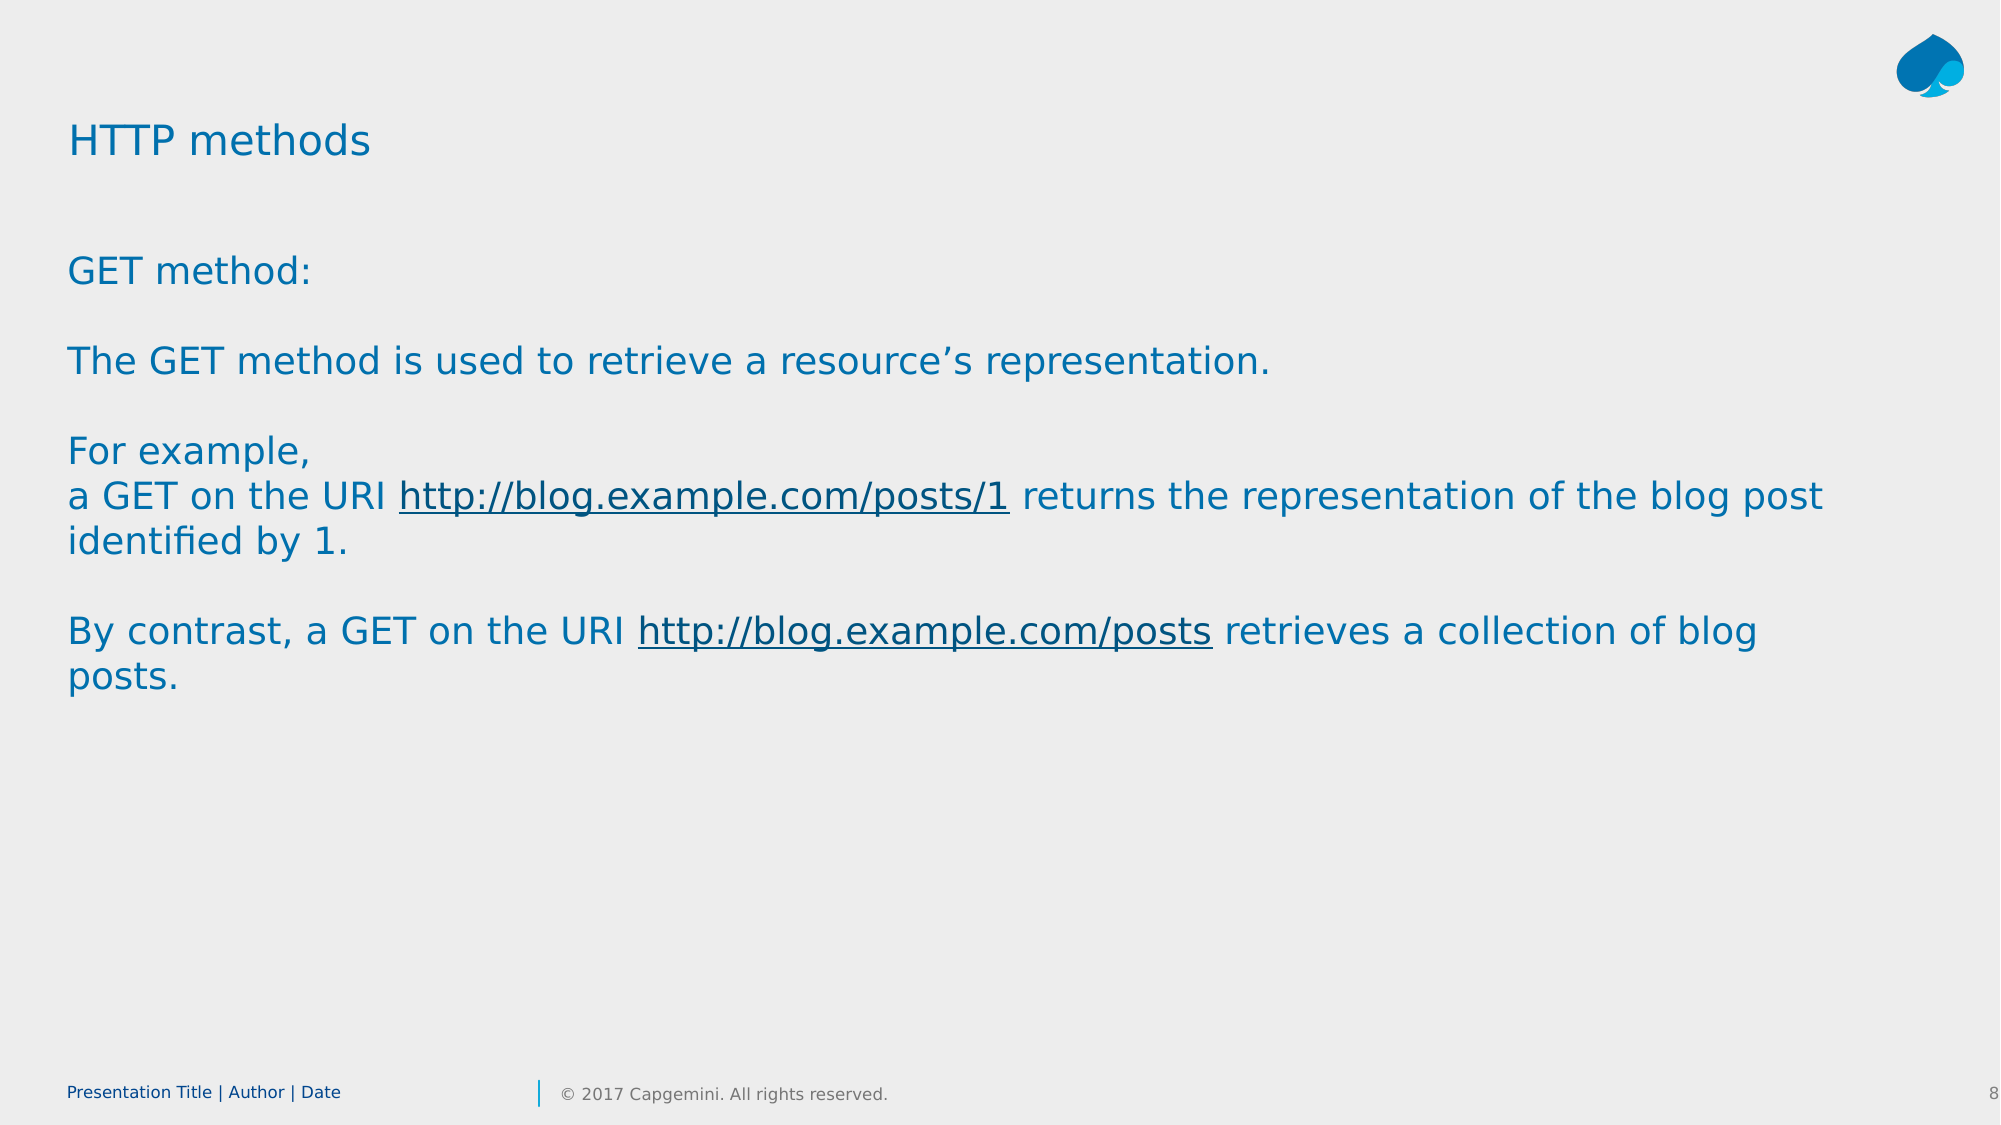

HTTP methods
GET method:

The GET method is used to retrieve a resource’s representation.

For example,
a GET on the URI http://blog.example.com/posts/1 returns the representation of the blog post identified by 1.

By contrast, a GET on the URI http://blog.example.com/posts retrieves a collection of blog posts.